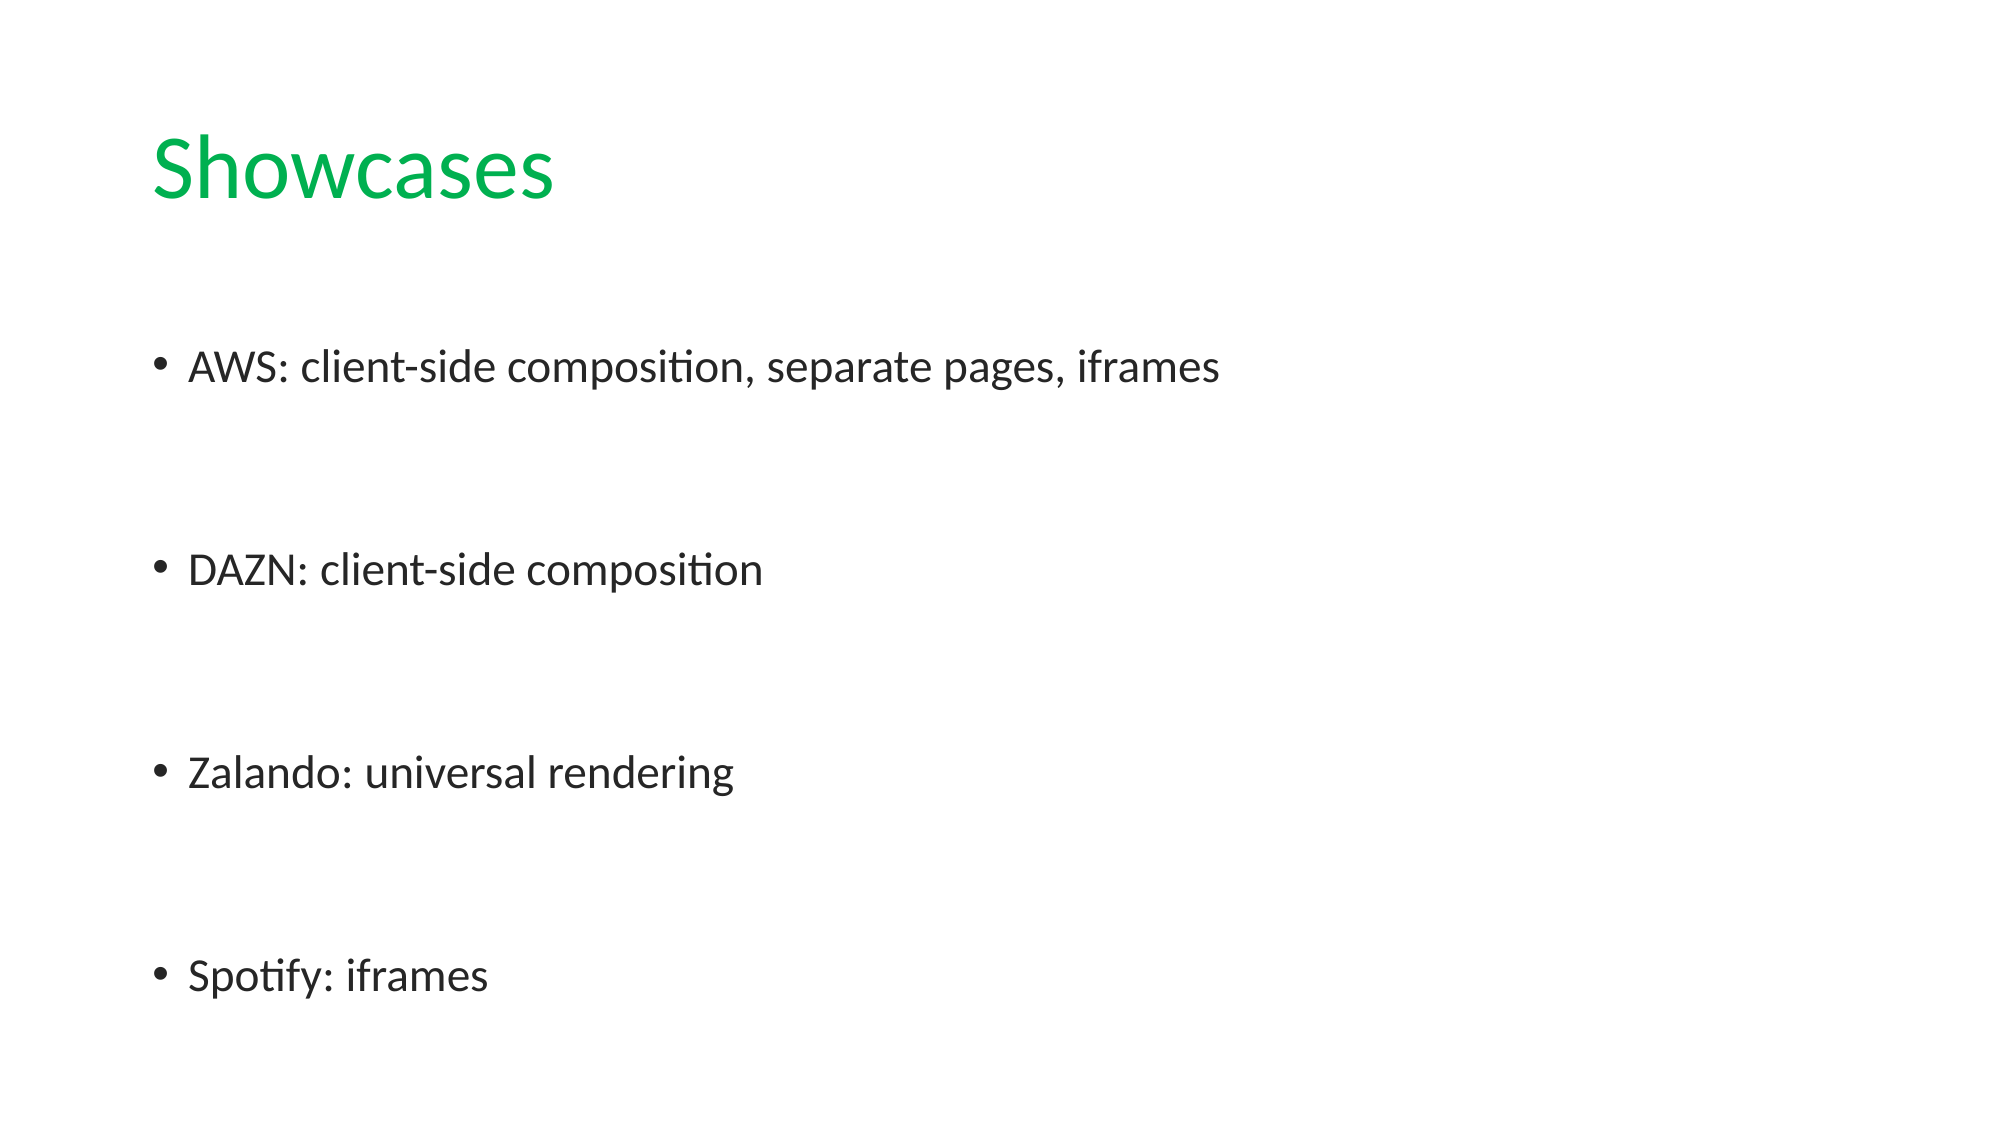

# Showcases
AWS: client-side composition, separate pages, iframes

DAZN: client-side composition

Zalando: universal rendering

Spotify: iframes